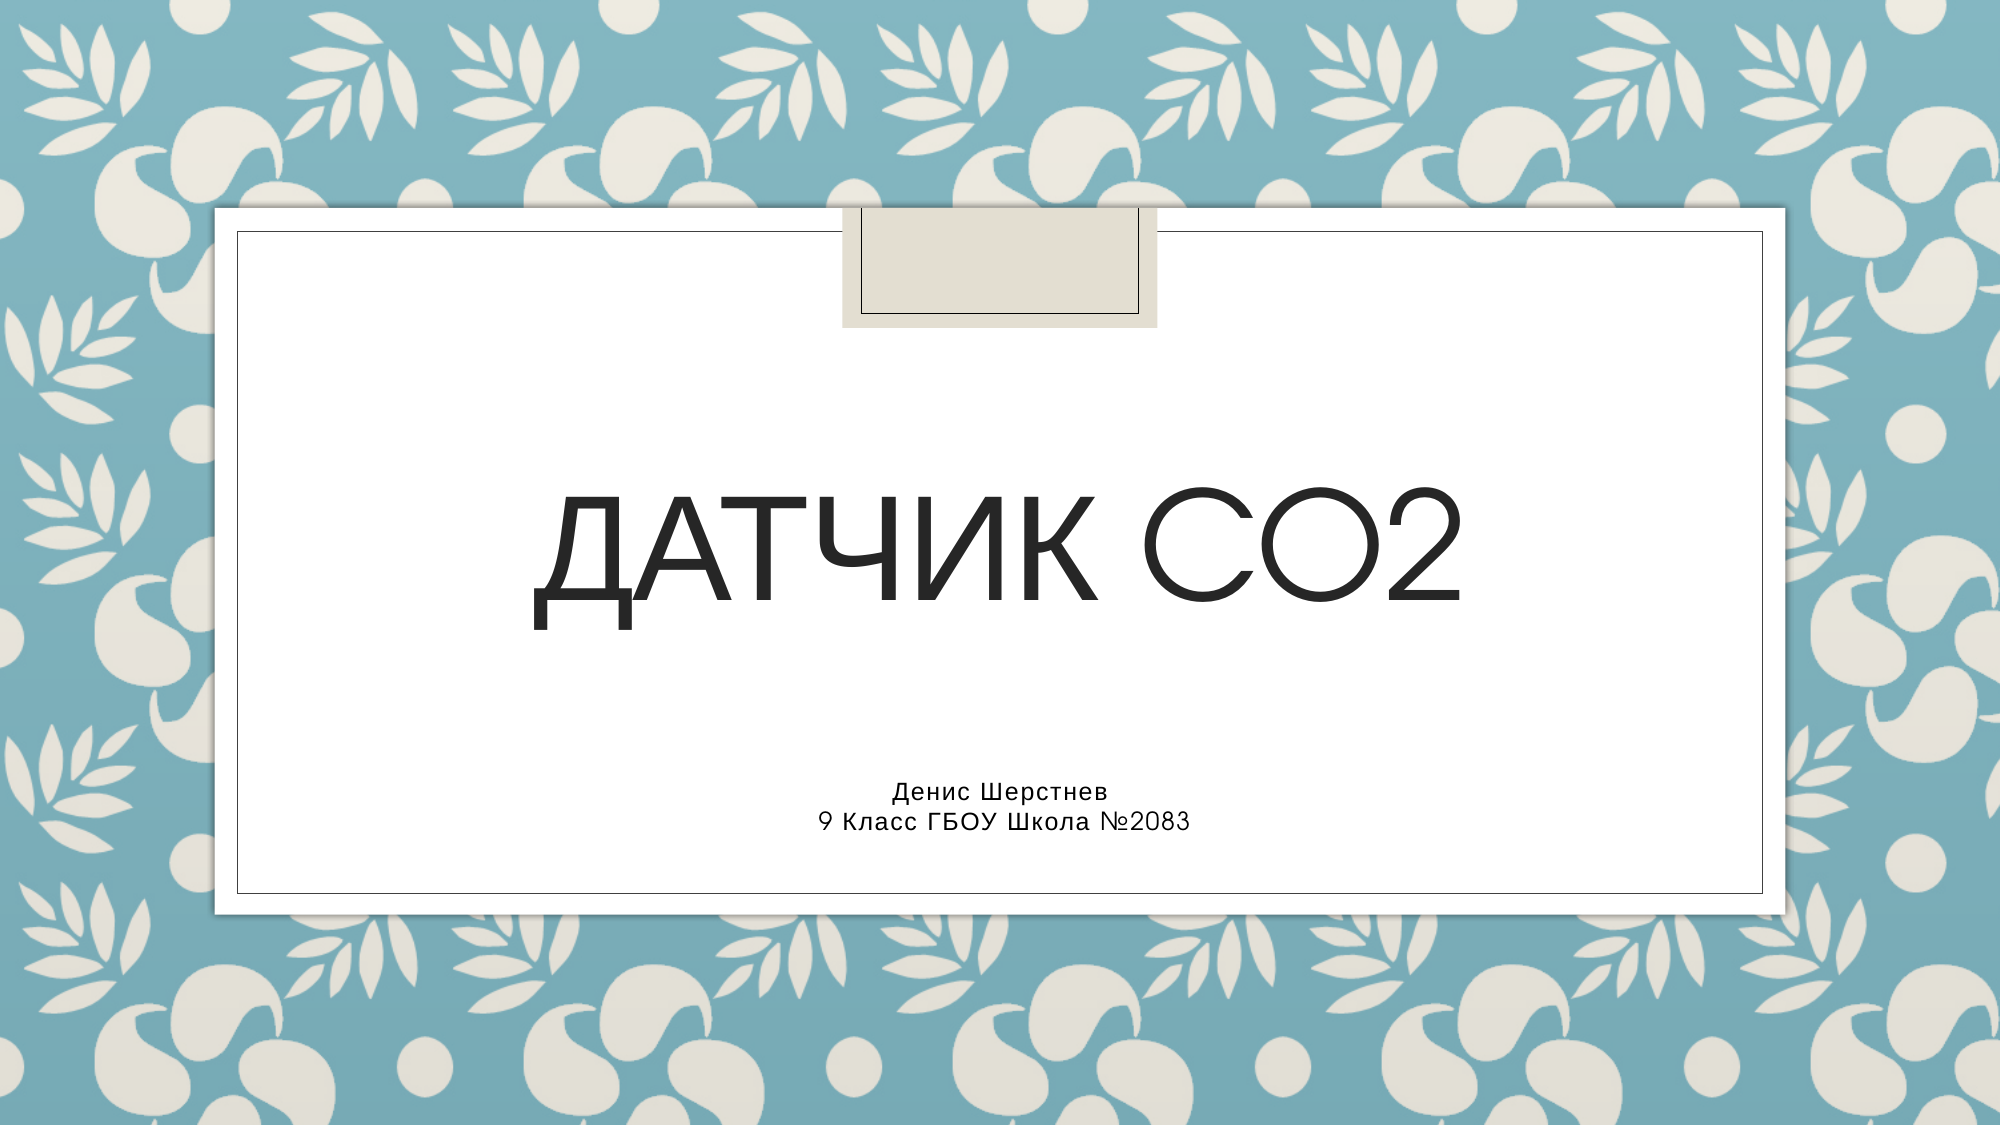

# Датчик Co2
Денис Шерстнев
 9 Класс ГБОУ Школа №2083